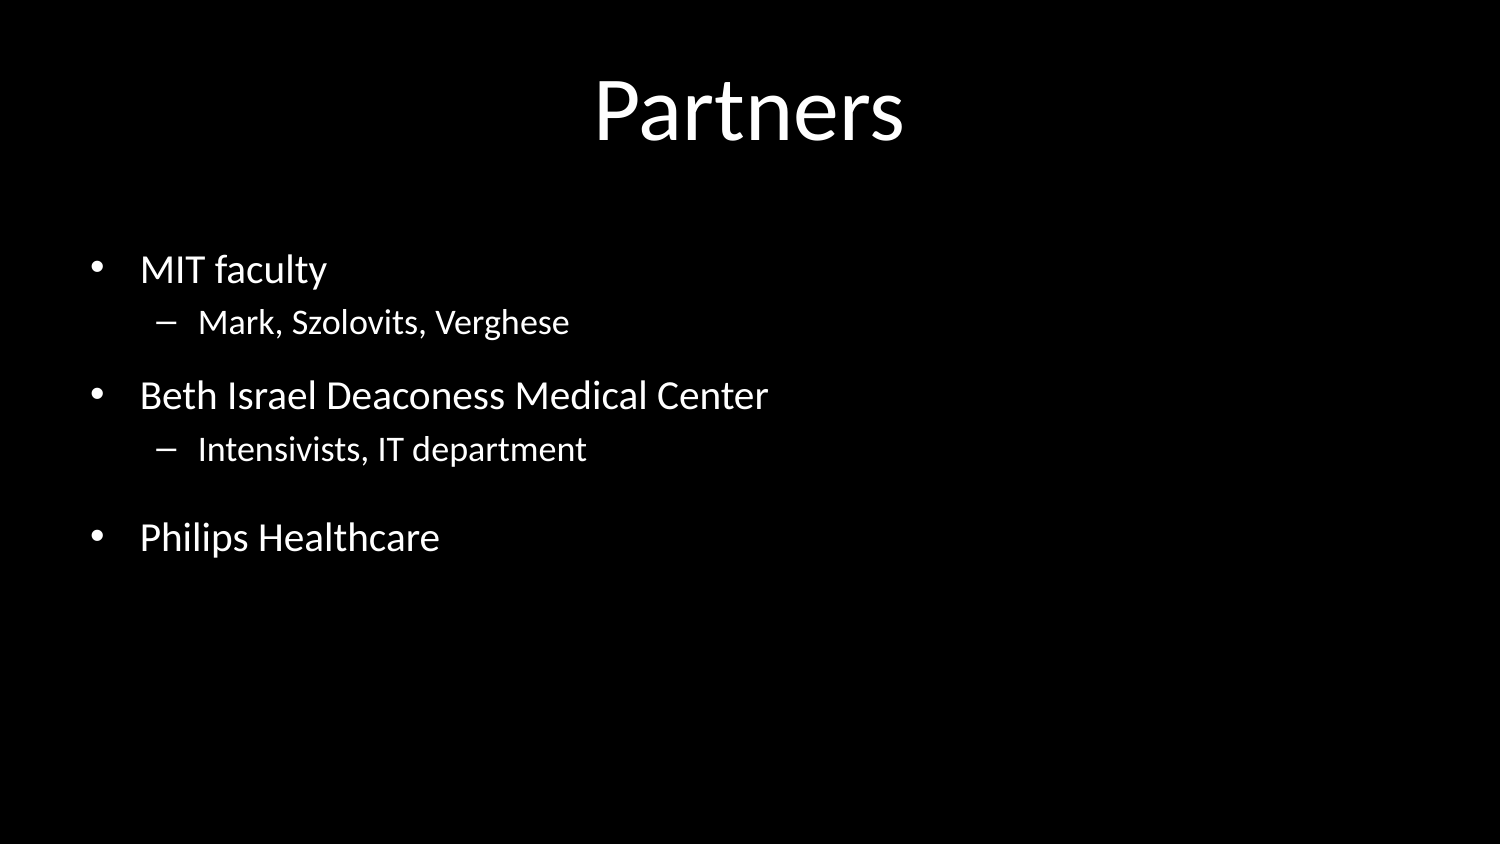

# Partners
MIT faculty
Mark, Szolovits, Verghese

Beth Israel Deaconess Medical Center
Intensivists, IT department

Philips Healthcare